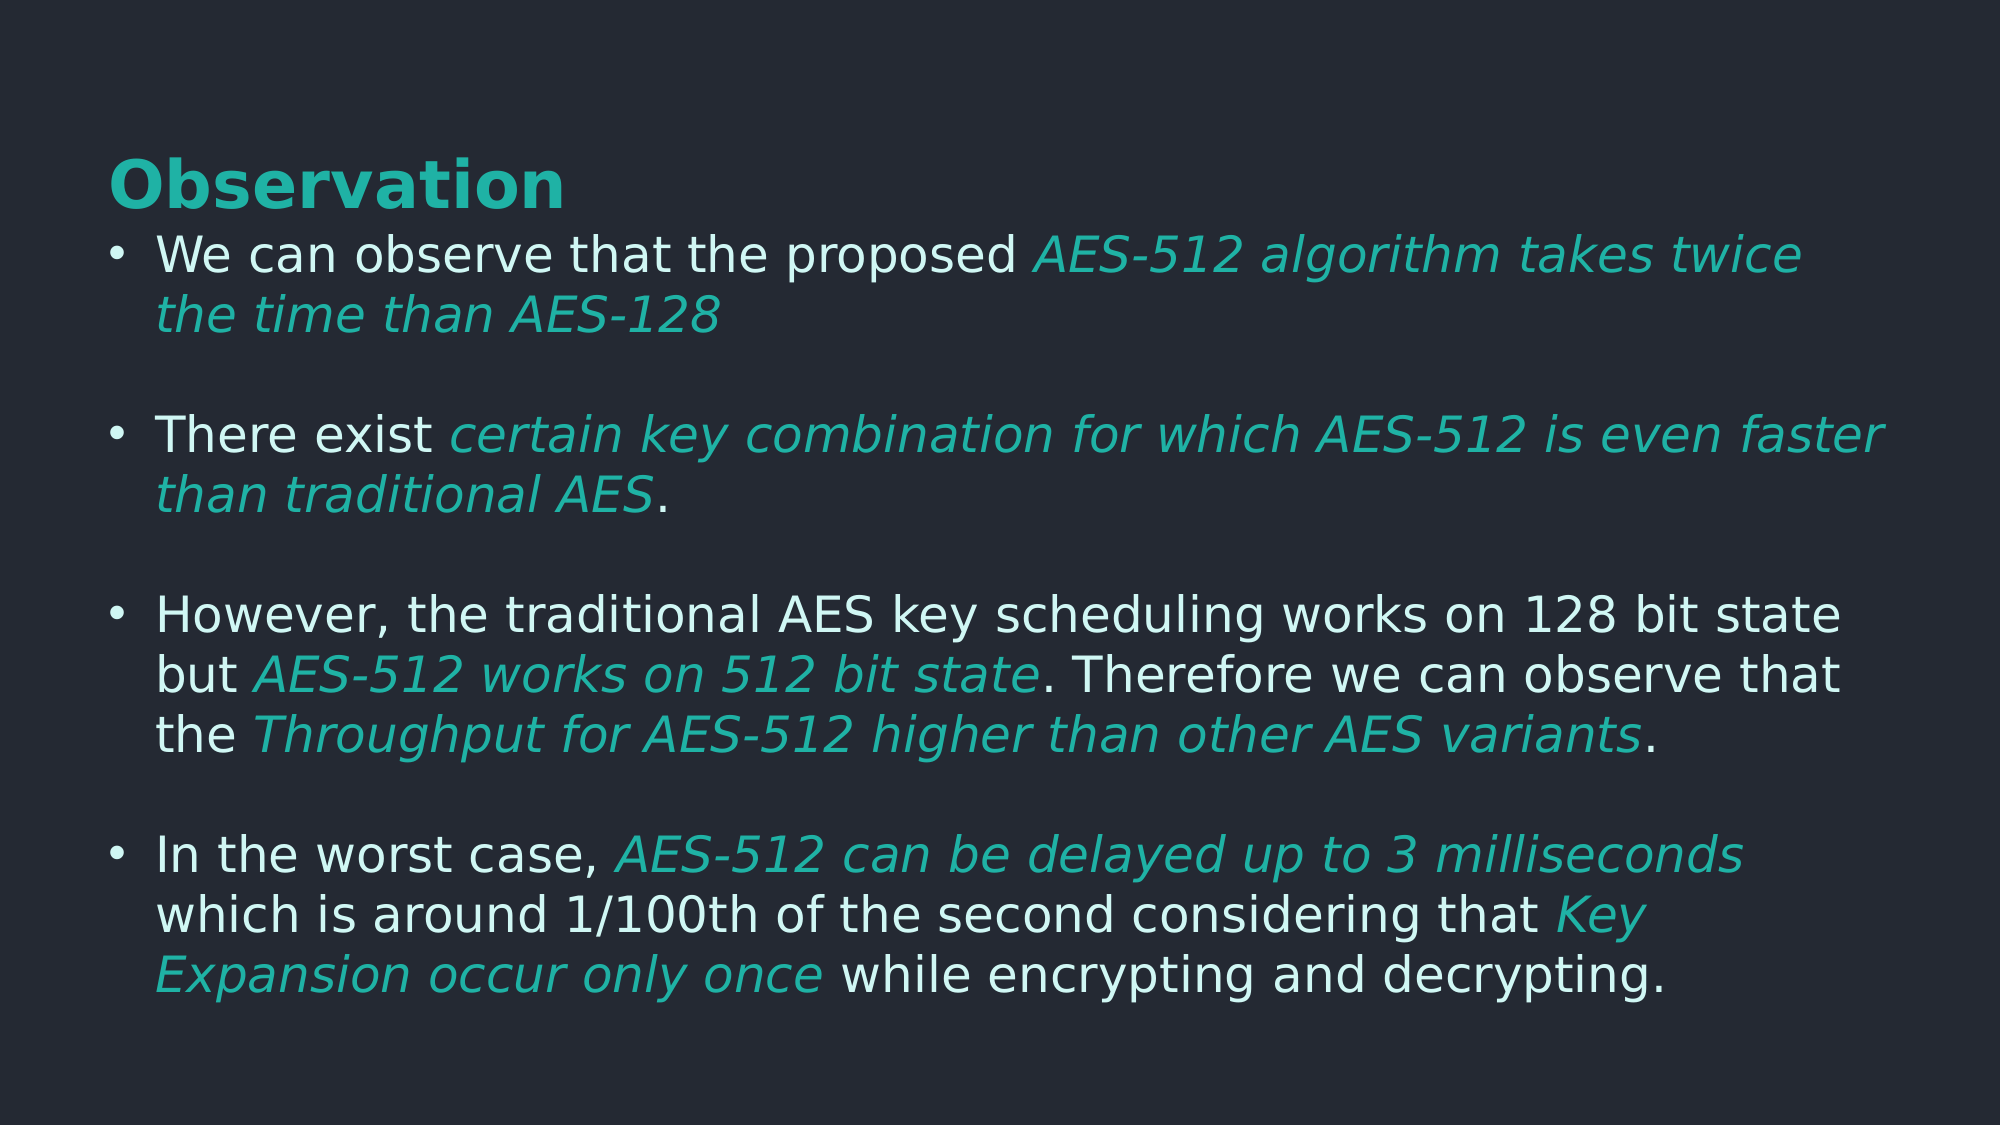

Observation
We can observe that the proposed AES-512 algorithm takes twice the time than AES-128

There exist certain key combination for which AES-512 is even faster than traditional AES.

However, the traditional AES key scheduling works on 128 bit state but AES-512 works on 512 bit state. Therefore we can observe that the Throughput for AES-512 higher than other AES variants.

In the worst case, AES-512 can be delayed up to 3 milliseconds which is around 1/100th of the second considering that Key Expansion occur only once while encrypting and decrypting.